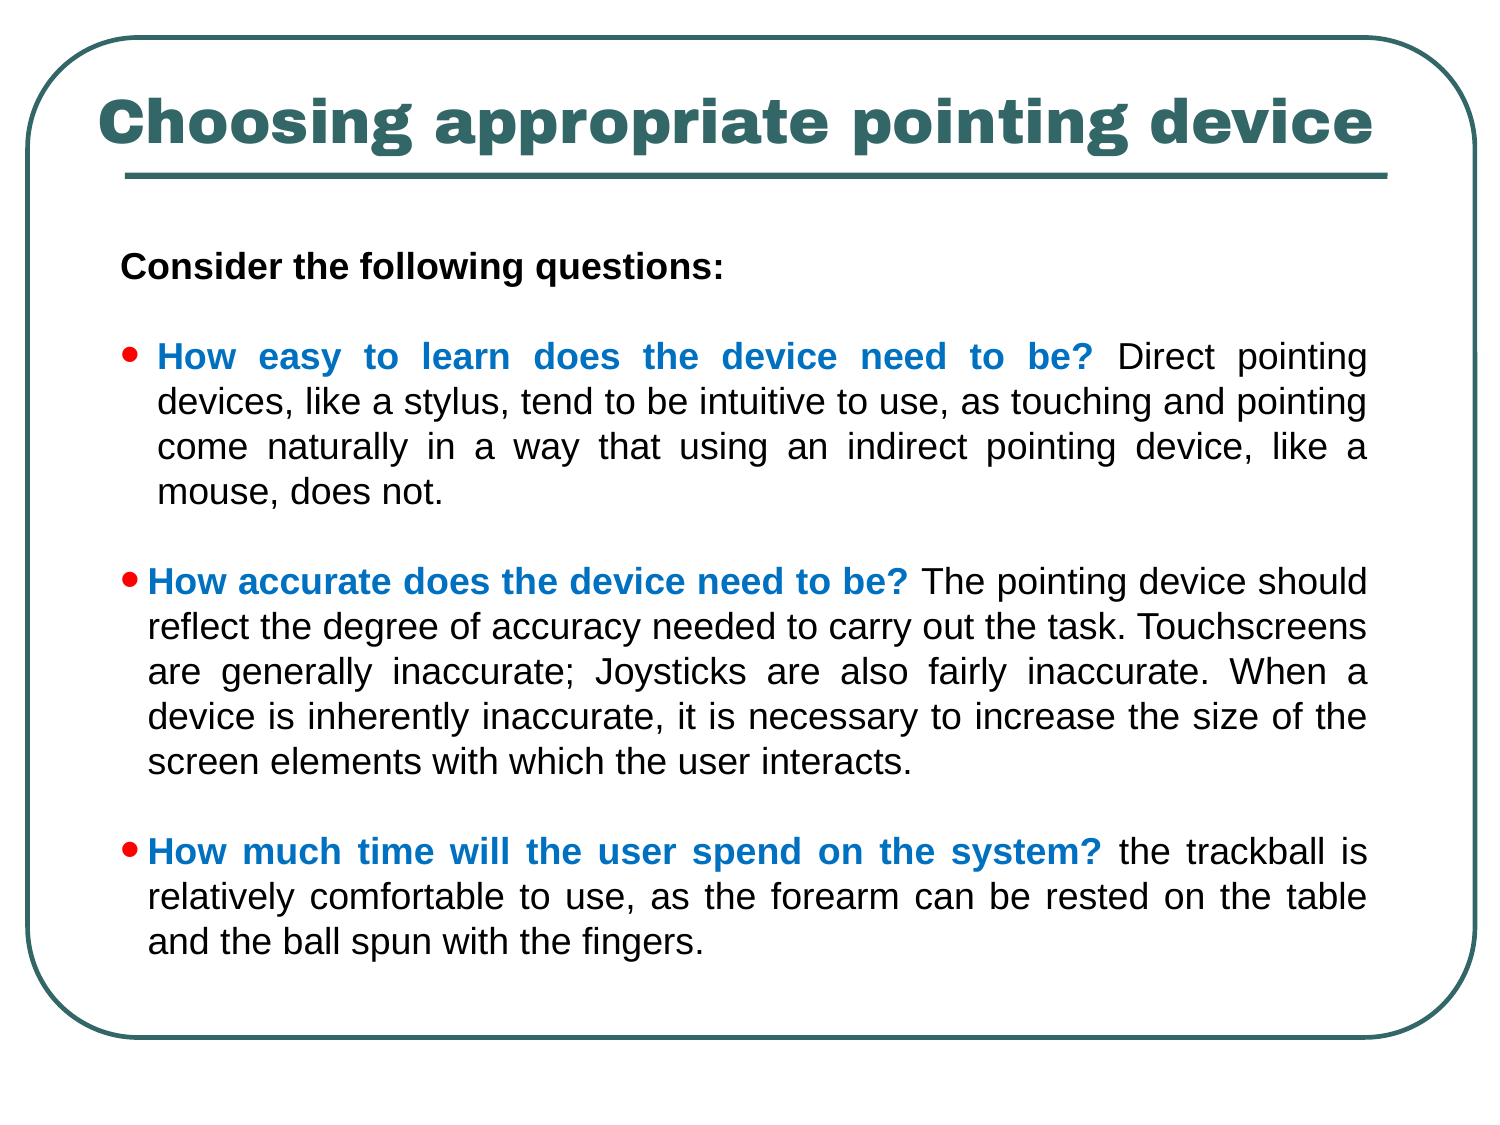

# Choosing appropriate pointing device
Consider the following questions:

How easy to learn does the device need to be? Direct pointing devices, like a stylus, tend to be intuitive to use, as touching and pointing come naturally in a way that using an indirect pointing device, like a mouse, does not.

How accurate does the device need to be? The pointing device should reflect the degree of accuracy needed to carry out the task. Touchscreens are generally inaccurate; Joysticks are also fairly inaccurate. When a device is inherently inaccurate, it is necessary to increase the size of the screen elements with which the user interacts.

How much time will the user spend on the system? the trackball is relatively comfortable to use, as the forearm can be rested on the table and the ball spun with the fingers.